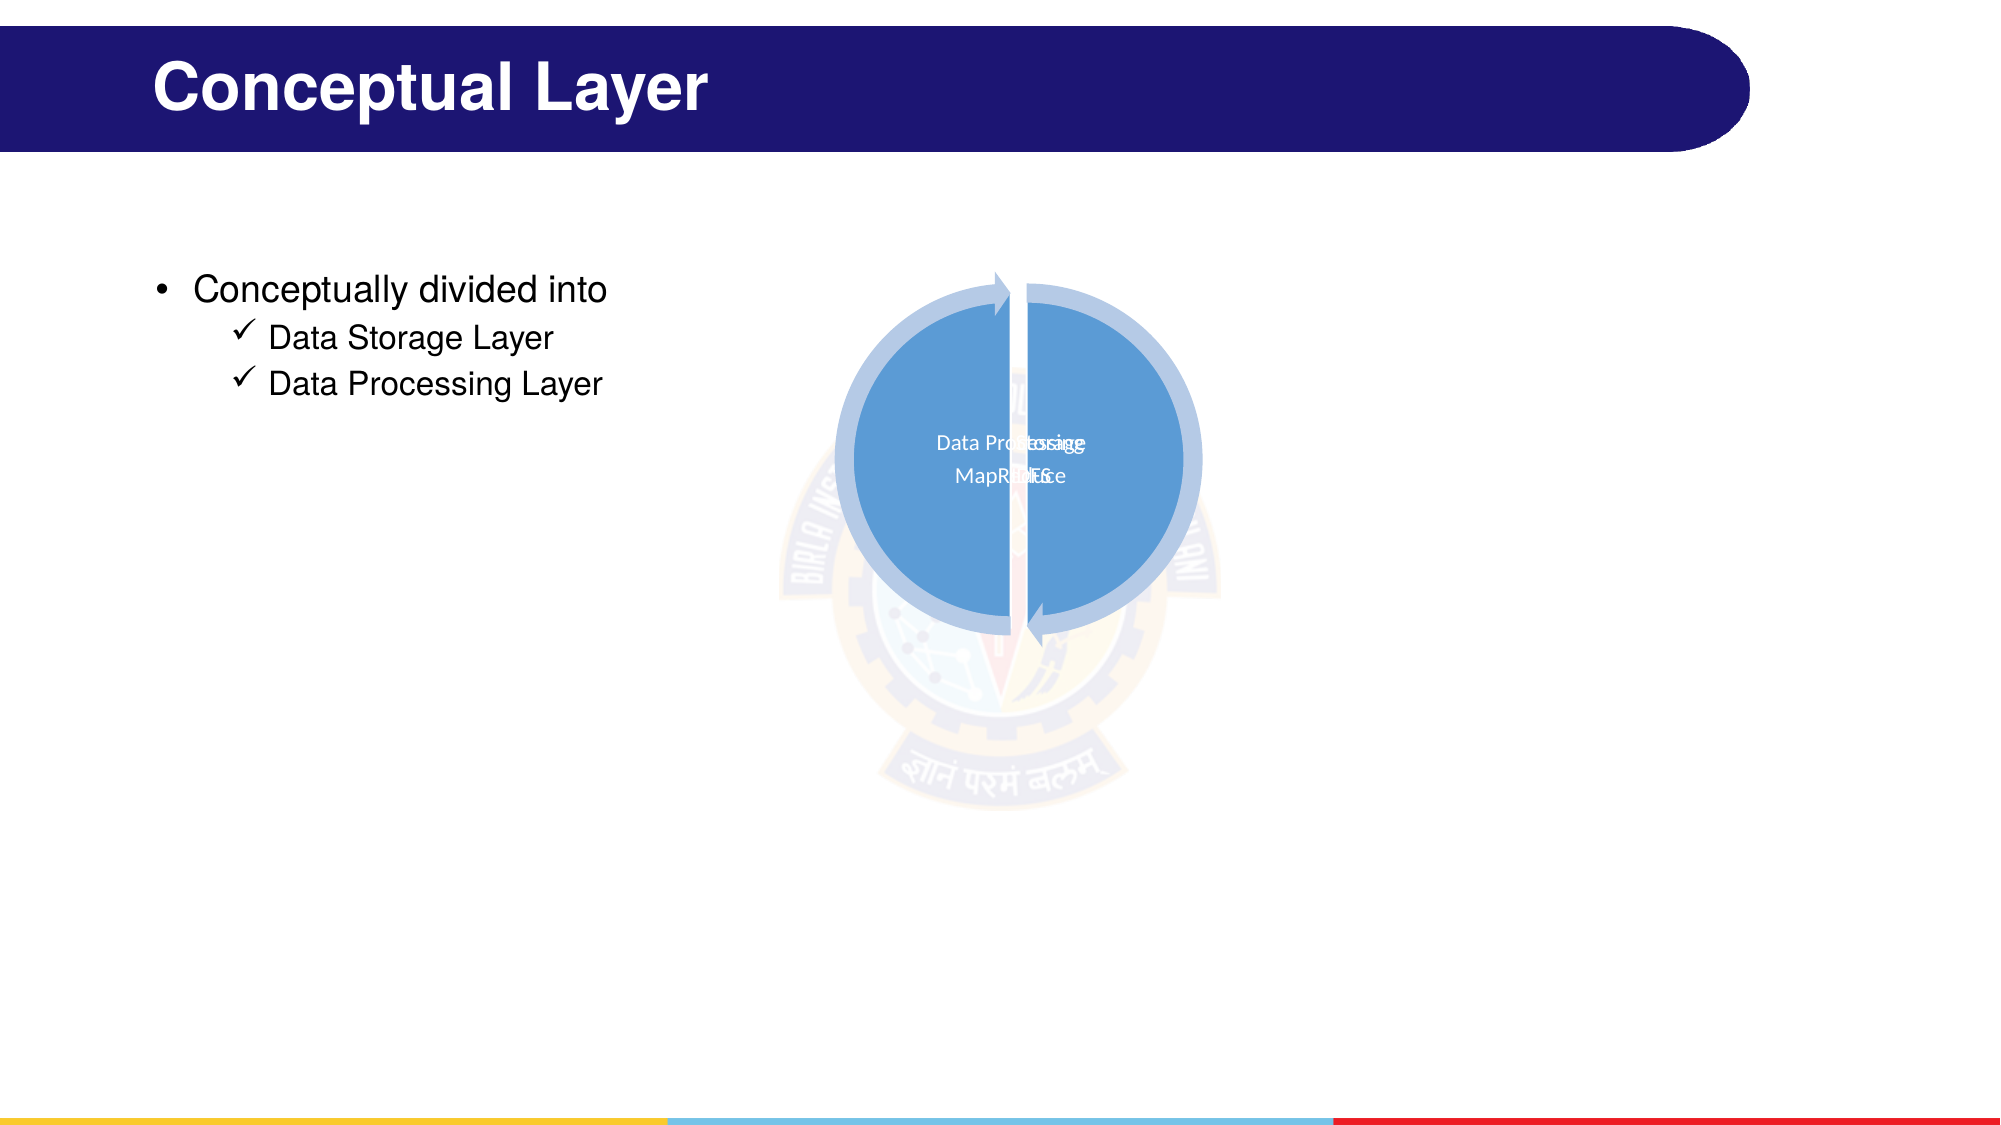

# Conceptual Layer

Conceptually divided into
Data Storage Layer
Data Processing Layer
Data Storage
HDFS
Data Processing
MapReduce